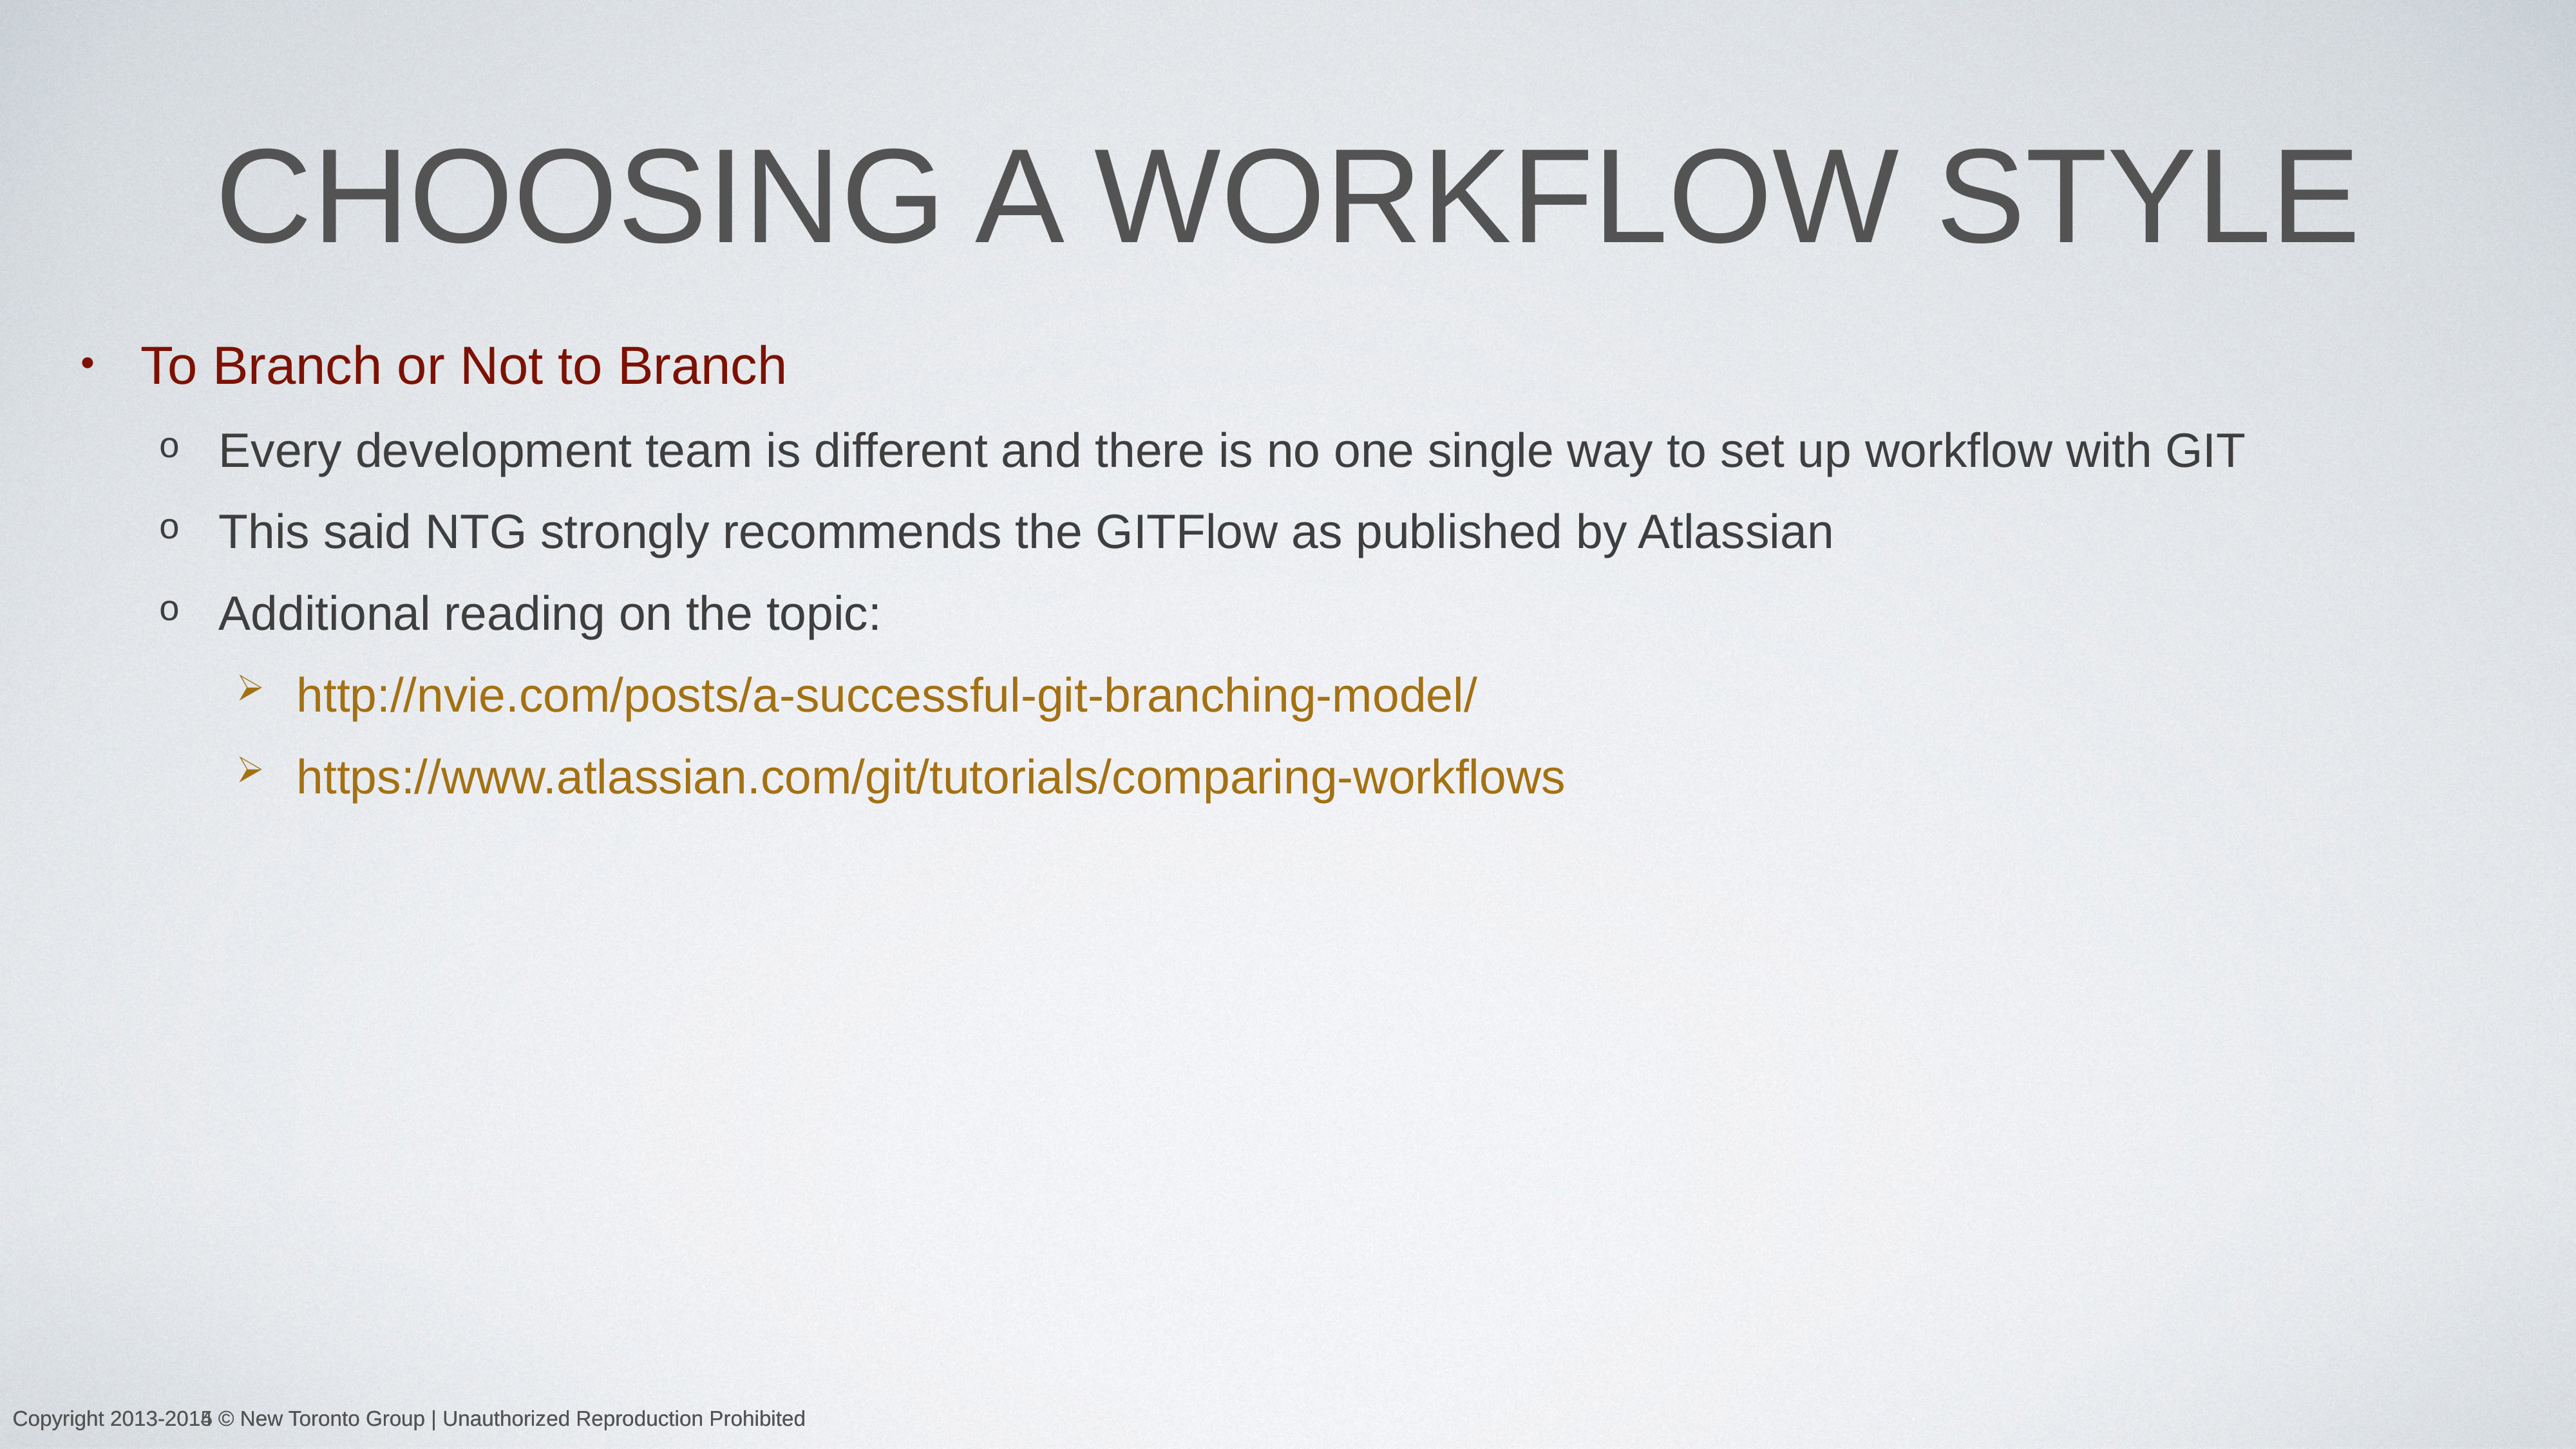

# Choosing a workflow style
To Branch or Not to Branch
Every development team is different and there is no one single way to set up workflow with GIT
This said NTG strongly recommends the GITFlow as published by Atlassian
Additional reading on the topic:
http://nvie.com/posts/a-successful-git-branching-model/
https://www.atlassian.com/git/tutorials/comparing-workflows